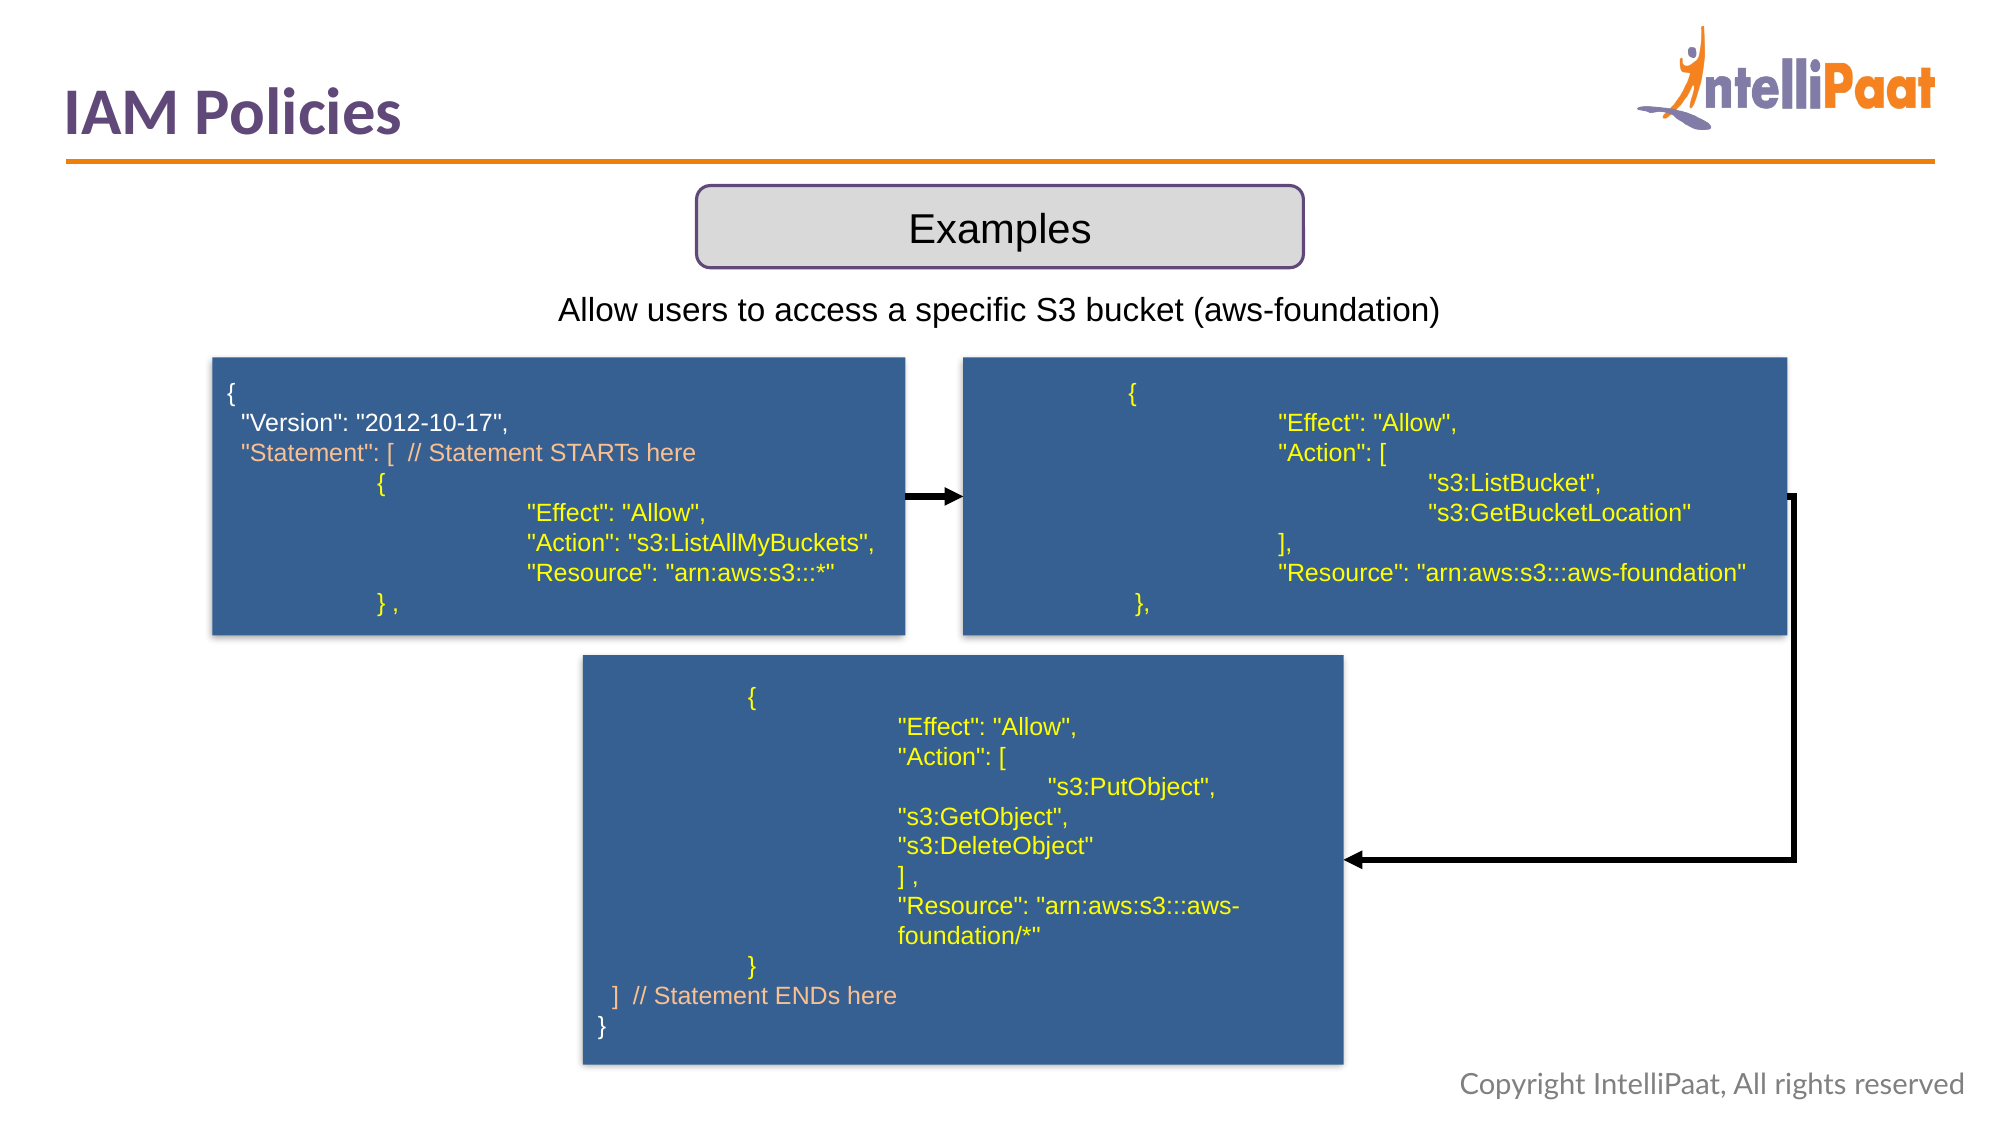

IAM Policies
Examples
Allow users to access a specific S3 bucket (aws-foundation)
{
  "Version": "2012-10-17",
  "Statement": [  // Statement STARTs here
    	{
      		"Effect": "Allow",
      		"Action": "s3:ListAllMyBuckets",
      		"Resource": "arn:aws:s3:::*"
    	} ,
 	{
      		"Effect": "Allow",
      		"Action": [
        			"s3:ListBucket",
        			"s3:GetBucketLocation"
      		],
      		"Resource": "arn:aws:s3:::aws-foundation"
   	 },
 	{
      		"Effect": "Allow",
      		"Action": [
			"s3:PutObject",
        		"s3:GetObject",
        		"s3:DeleteObject"
      		] ,
      		"Resource": "arn:aws:s3:::aws-		foundation/*"
    	}
  ]  // Statement ENDs here
}